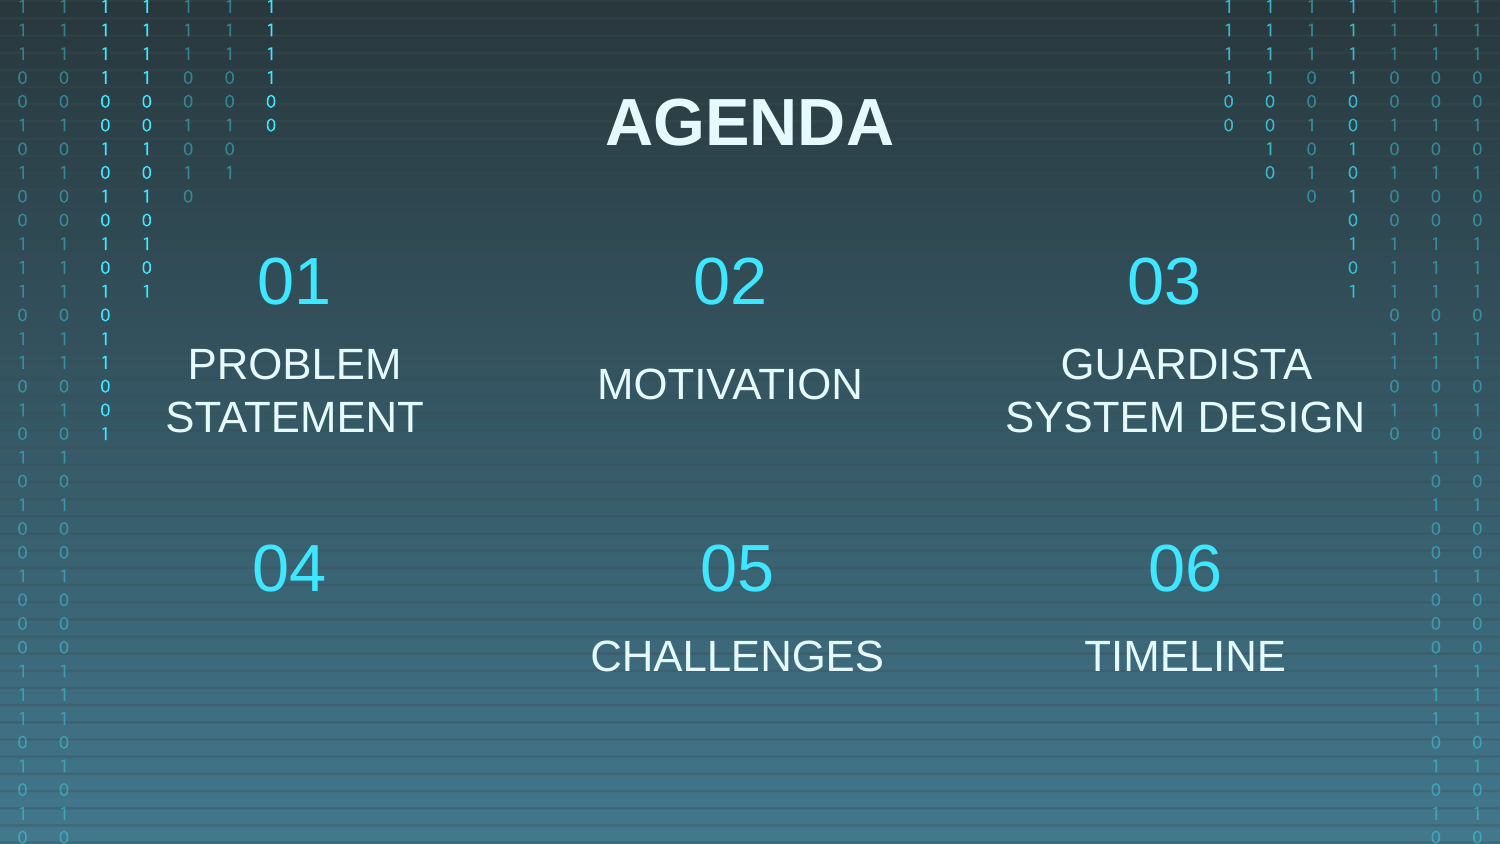

AGENDA
# 01
02
03
MOTIVATION
GUARDISTA SYSTEM DESIGN
PROBLEM STATEMENT
04
05
06
CHALLENGES

TIMELINE